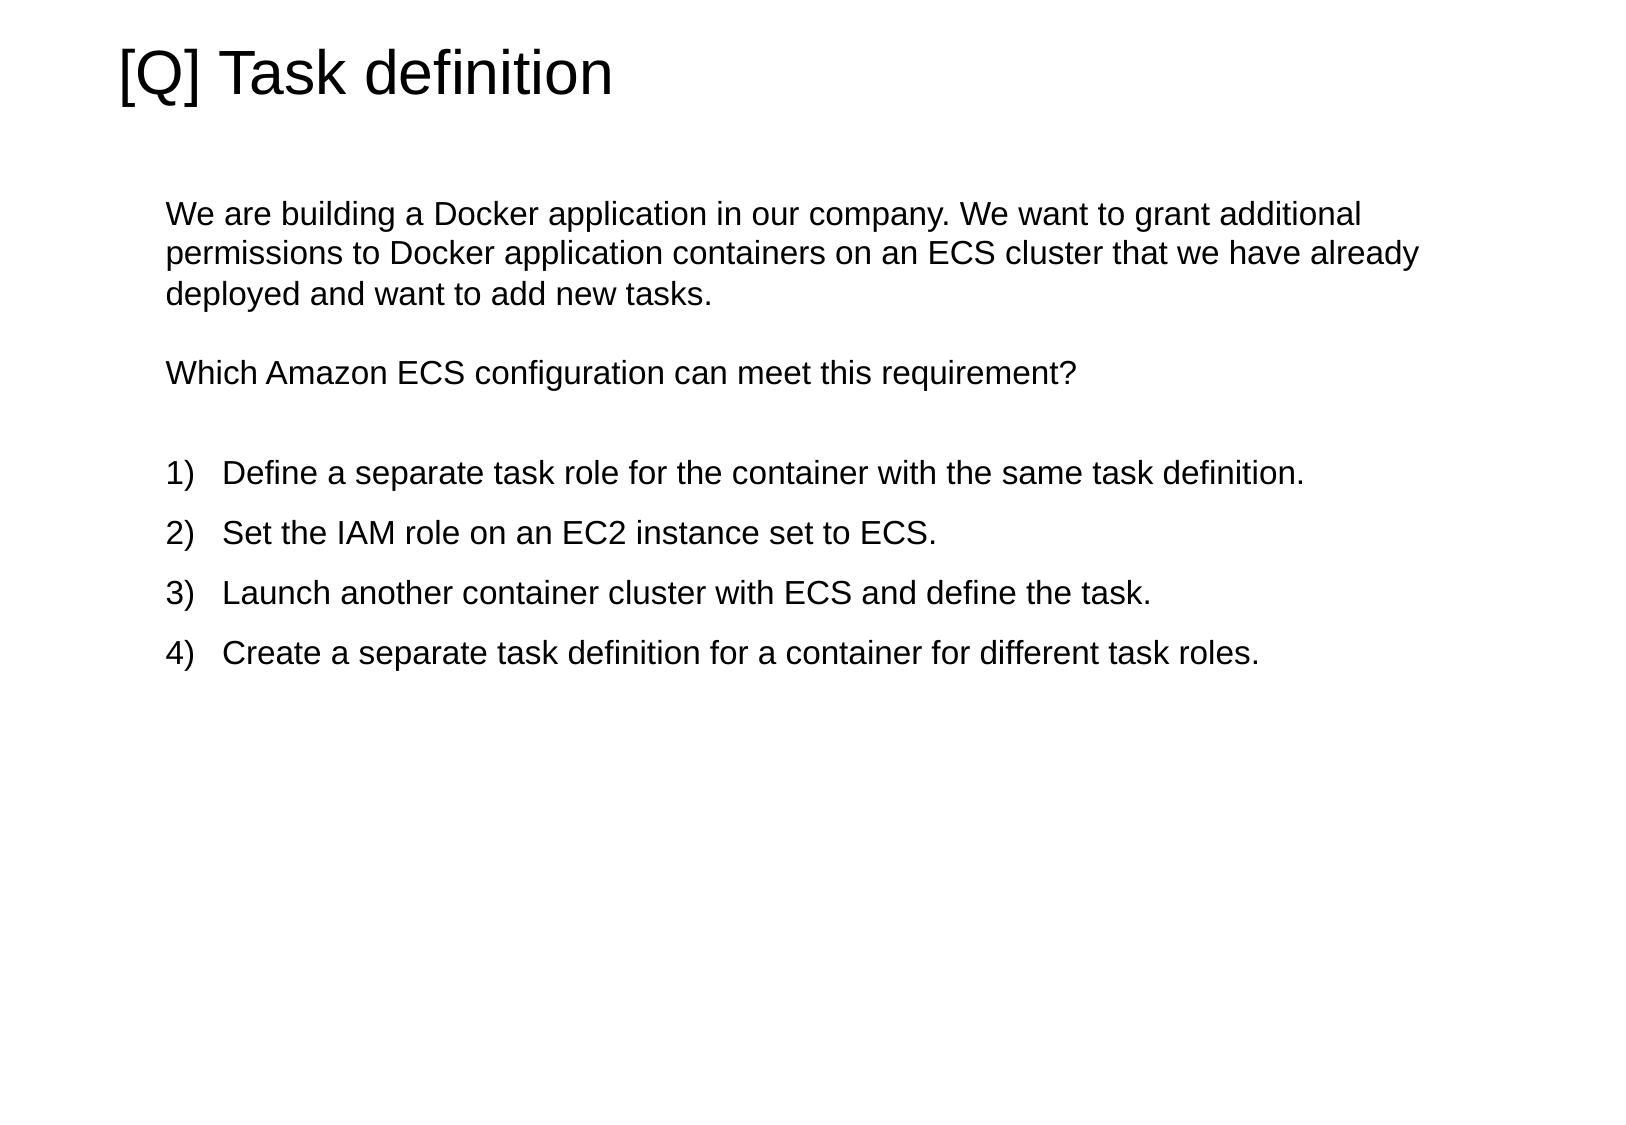

[Q] Task definition
We are building a Docker application in our company. We want to grant additional permissions to Docker application containers on an ECS cluster that we have already deployed and want to add new tasks.

Which Amazon ECS configuration can meet this requirement?

Define a separate task role for the container with the same task definition.
Set the IAM role on an EC2 instance set to ECS.
Launch another container cluster with ECS and define the task.
Create a separate task definition for a container for different task roles.